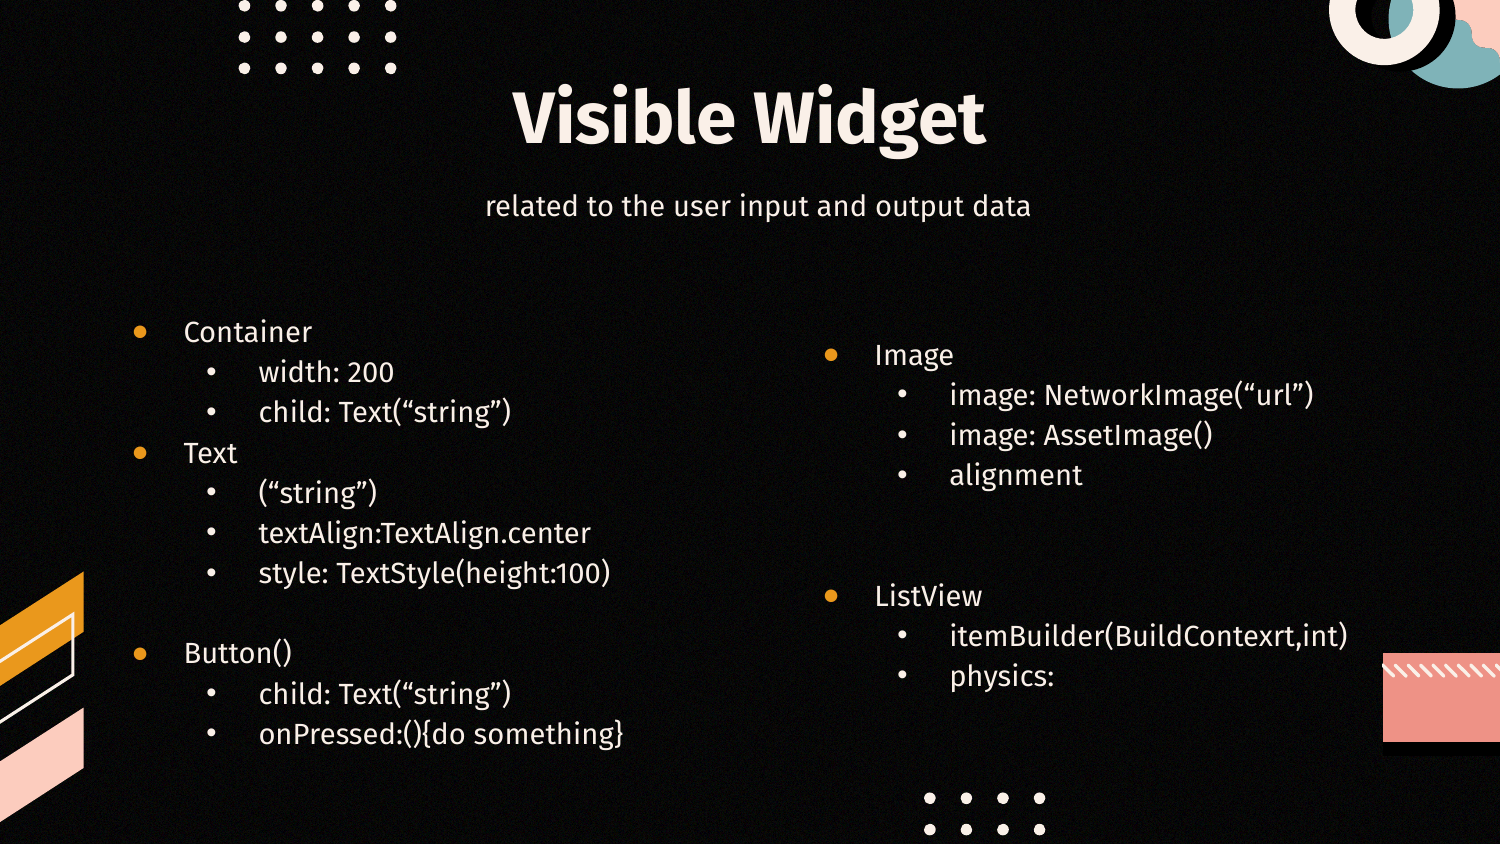

# Visible Widget
related to the user input and output data
Container
width: 200
child: Text(“string”)
Text
(“string”)
textAlign:TextAlign.center
style: TextStyle(height:100)

Button()
child: Text(“string”)
onPressed:(){do something}

Image
image: NetworkImage(“url”)
image: AssetImage()
alignment

ListView
itemBuilder(BuildContexrt,int)
physics: